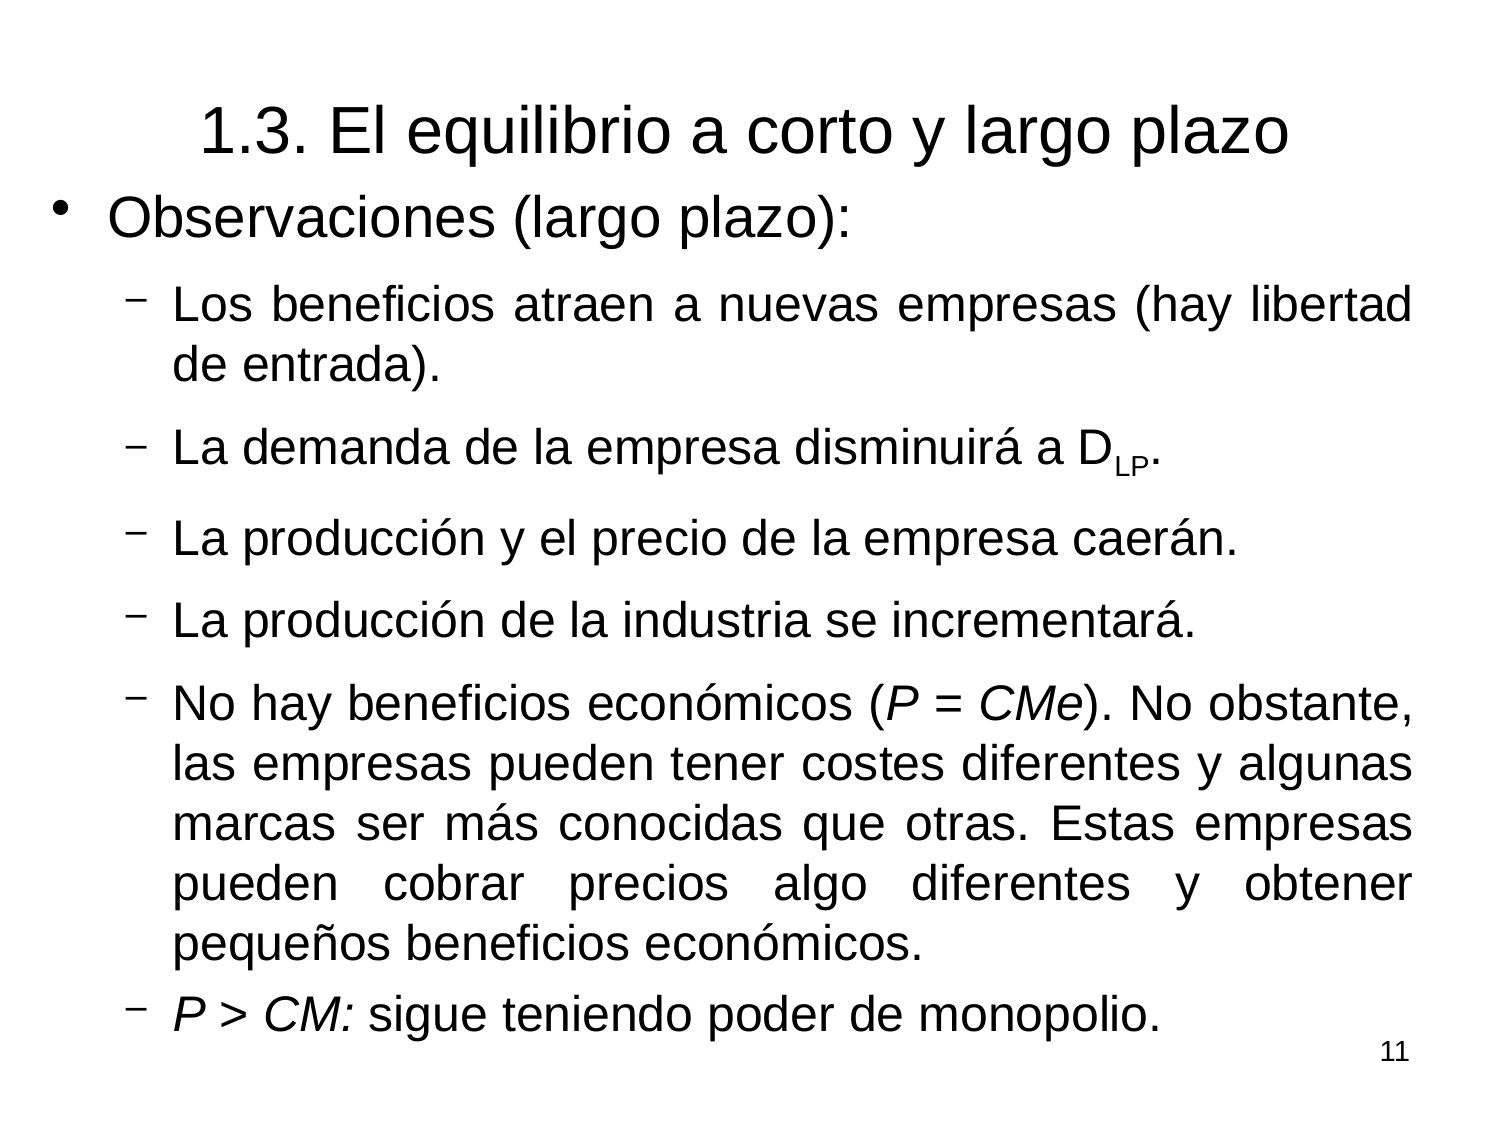

# 1.3. El equilibrio a corto y largo plazo
Observaciones (largo plazo):
Los beneficios atraen a nuevas empresas (hay libertad de entrada).
La demanda de la empresa disminuirá a DLP.
La producción y el precio de la empresa caerán.
La producción de la industria se incrementará.
No hay beneficios económicos (P = CMe). No obstante, las empresas pueden tener costes diferentes y algunas marcas ser más conocidas que otras. Estas empresas pueden cobrar precios algo diferentes y obtener pequeños beneficios económicos.
P > CM: sigue teniendo poder de monopolio.
11